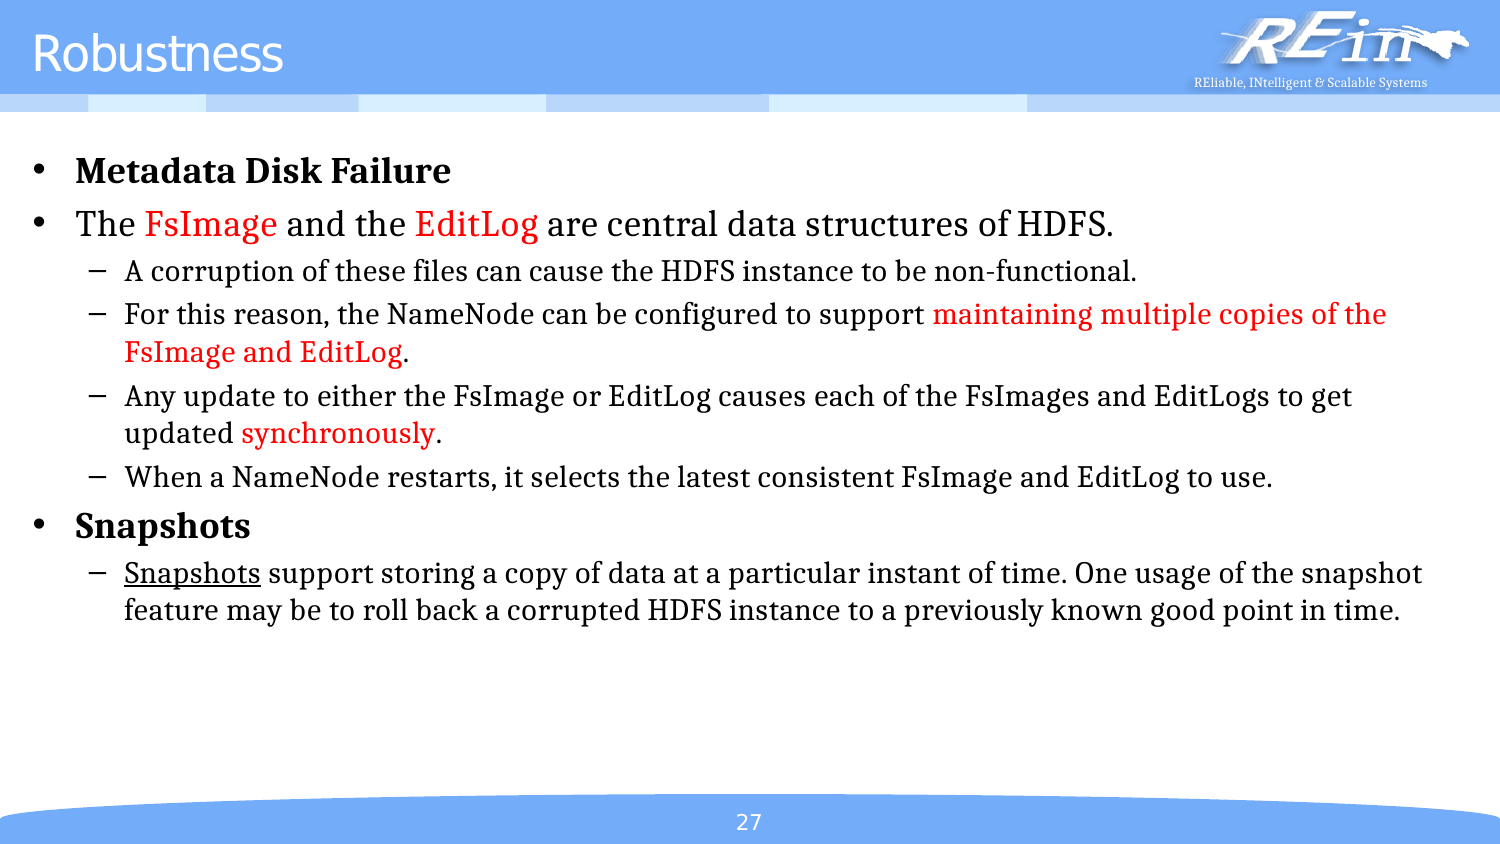

# Robustness
Metadata Disk Failure
The FsImage and the EditLog are central data structures of HDFS.
A corruption of these files can cause the HDFS instance to be non-functional.
For this reason, the NameNode can be configured to support maintaining multiple copies of the FsImage and EditLog.
Any update to either the FsImage or EditLog causes each of the FsImages and EditLogs to get updated synchronously.
When a NameNode restarts, it selects the latest consistent FsImage and EditLog to use.
Snapshots
Snapshots support storing a copy of data at a particular instant of time. One usage of the snapshot feature may be to roll back a corrupted HDFS instance to a previously known good point in time.

27